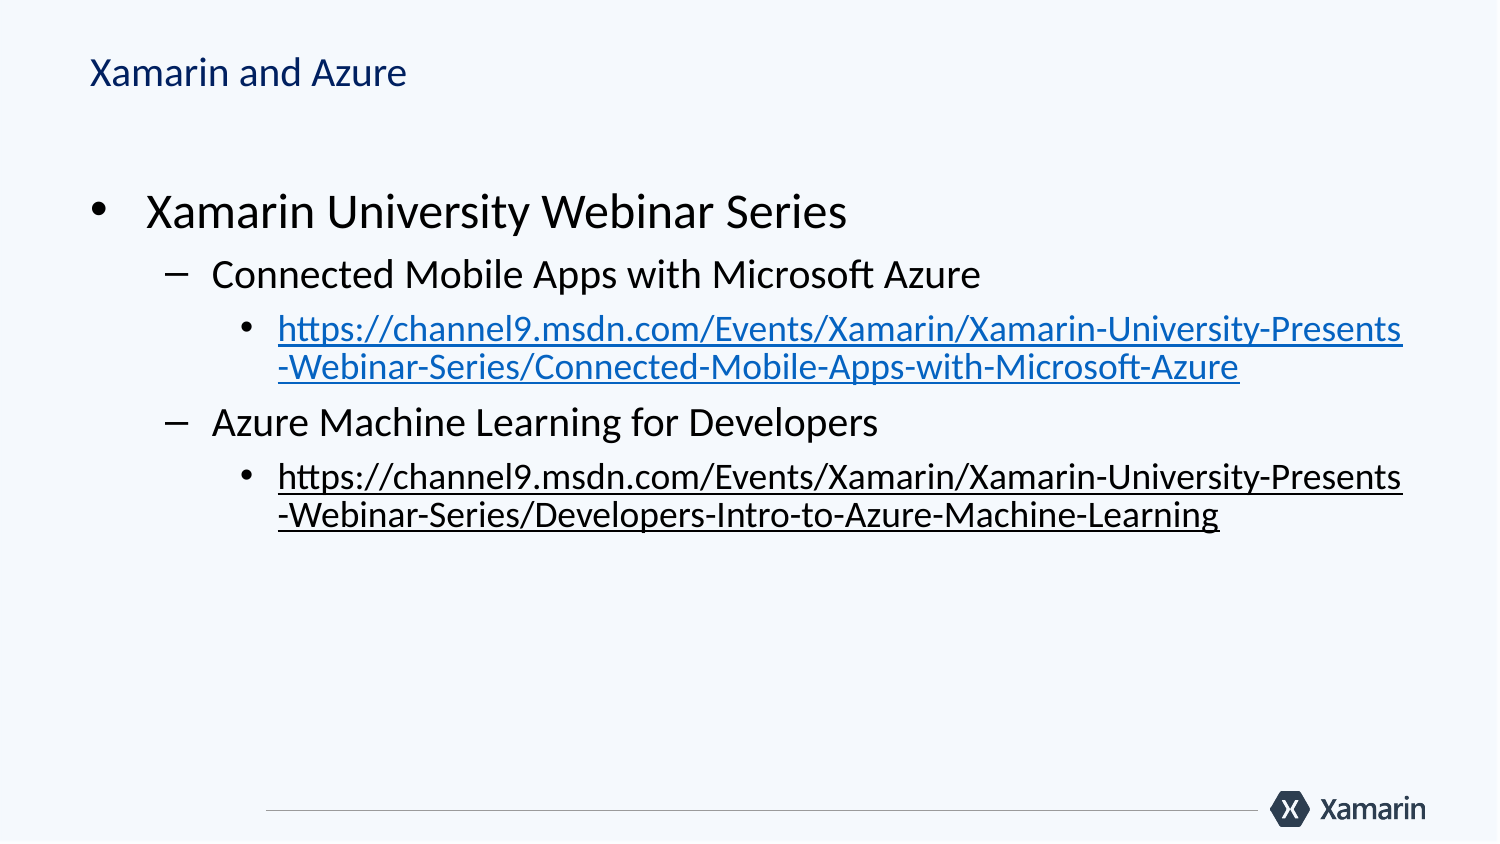

# Xamarin and Azure
Xamarin University Webinar Series
Connected Mobile Apps with Microsoft Azure
https://channel9.msdn.com/Events/Xamarin/Xamarin-University-Presents-Webinar-Series/Connected-Mobile-Apps-with-Microsoft-Azure
Azure Machine Learning for Developers
https://channel9.msdn.com/Events/Xamarin/Xamarin-University-Presents-Webinar-Series/Developers-Intro-to-Azure-Machine-Learning